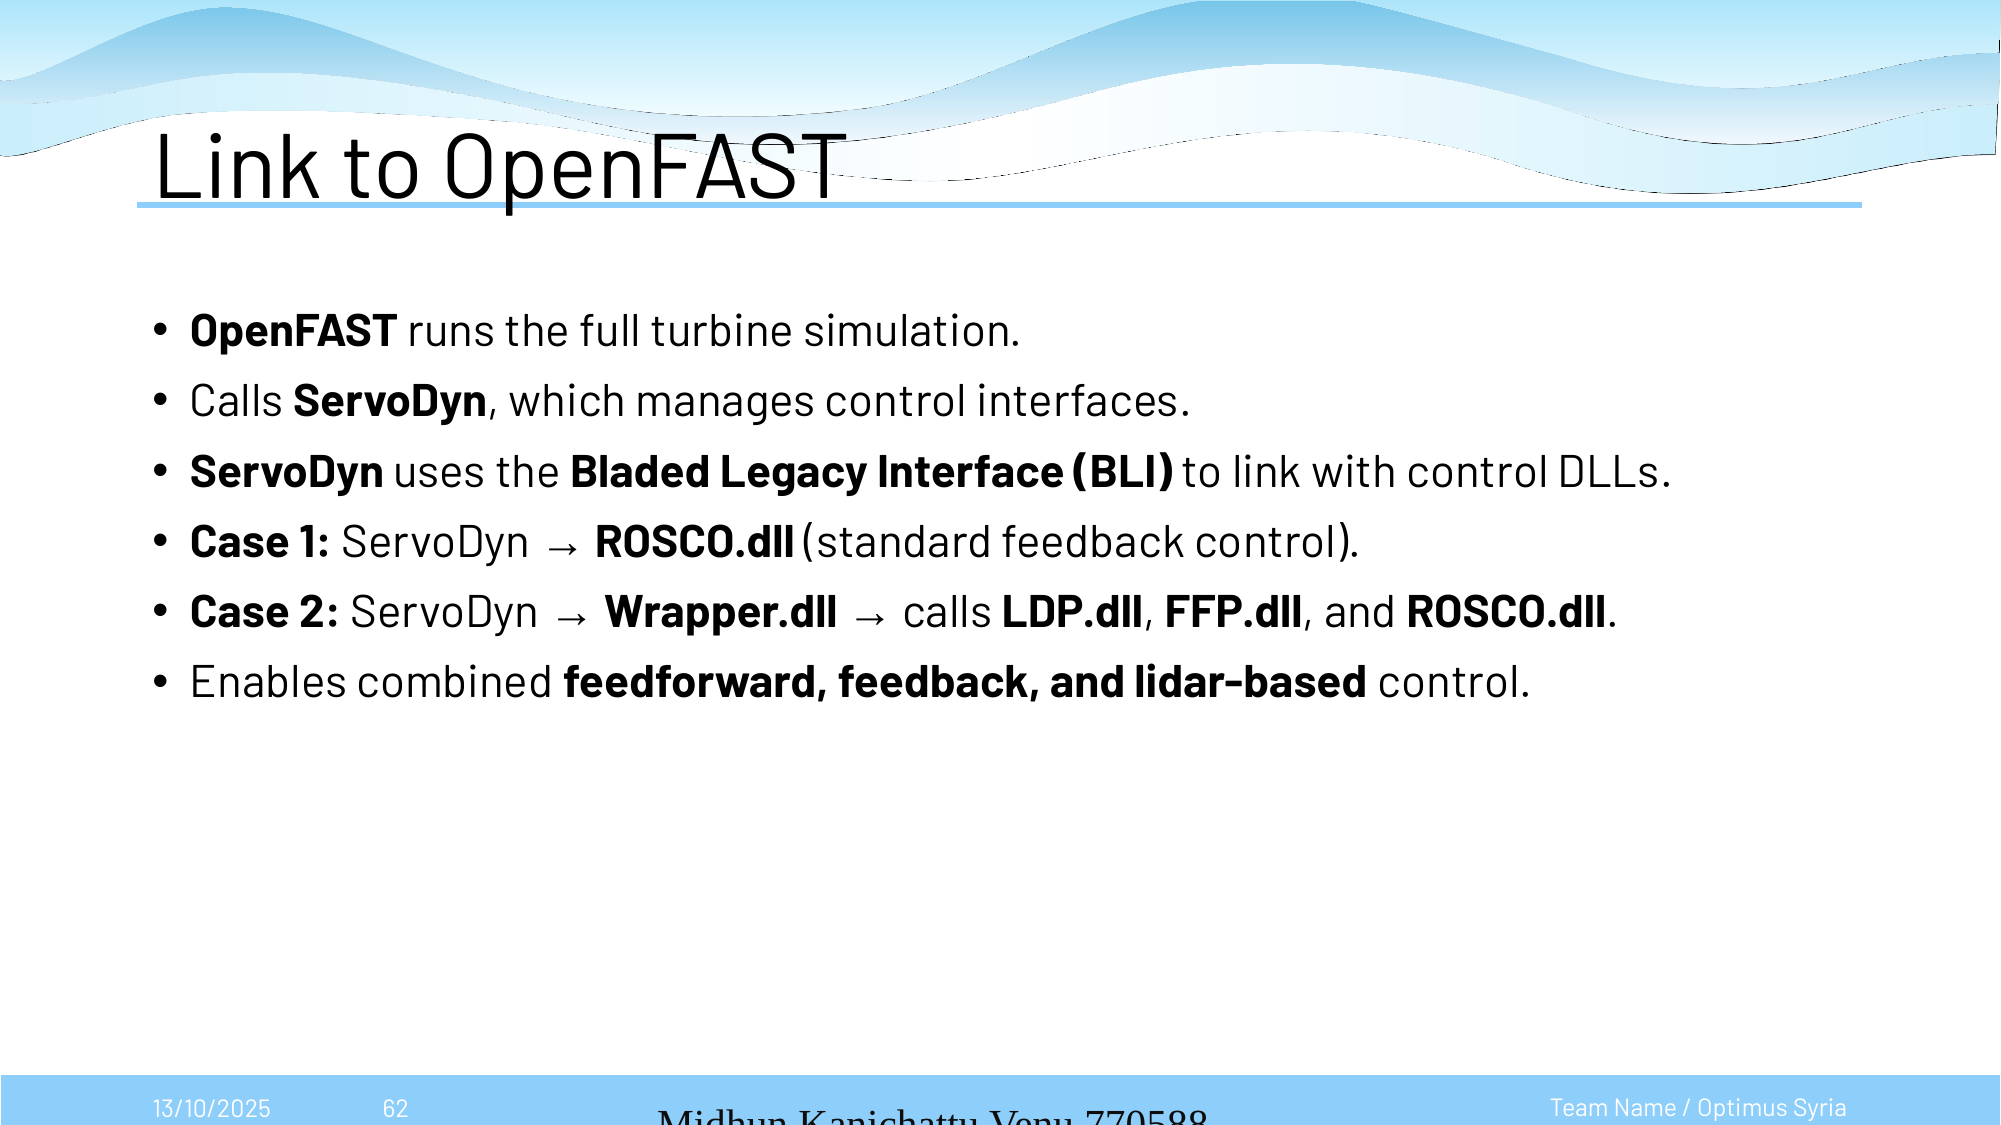

# Link to OpenFAST
OpenFAST runs the full turbine simulation.
Calls ServoDyn, which manages control interfaces.
ServoDyn uses the Bladed Legacy Interface (BLI) to link with control DLLs.
Case 1: ServoDyn → ROSCO.dll (standard feedback control).
Case 2: ServoDyn → Wrapper.dll → calls LDP.dll, FFP.dll, and ROSCO.dll.
Enables combined feedforward, feedback, and lidar-based control.

Team Name / Optimus Syria
13/10/2025
62
Midhun Kanichattu Venu 770588